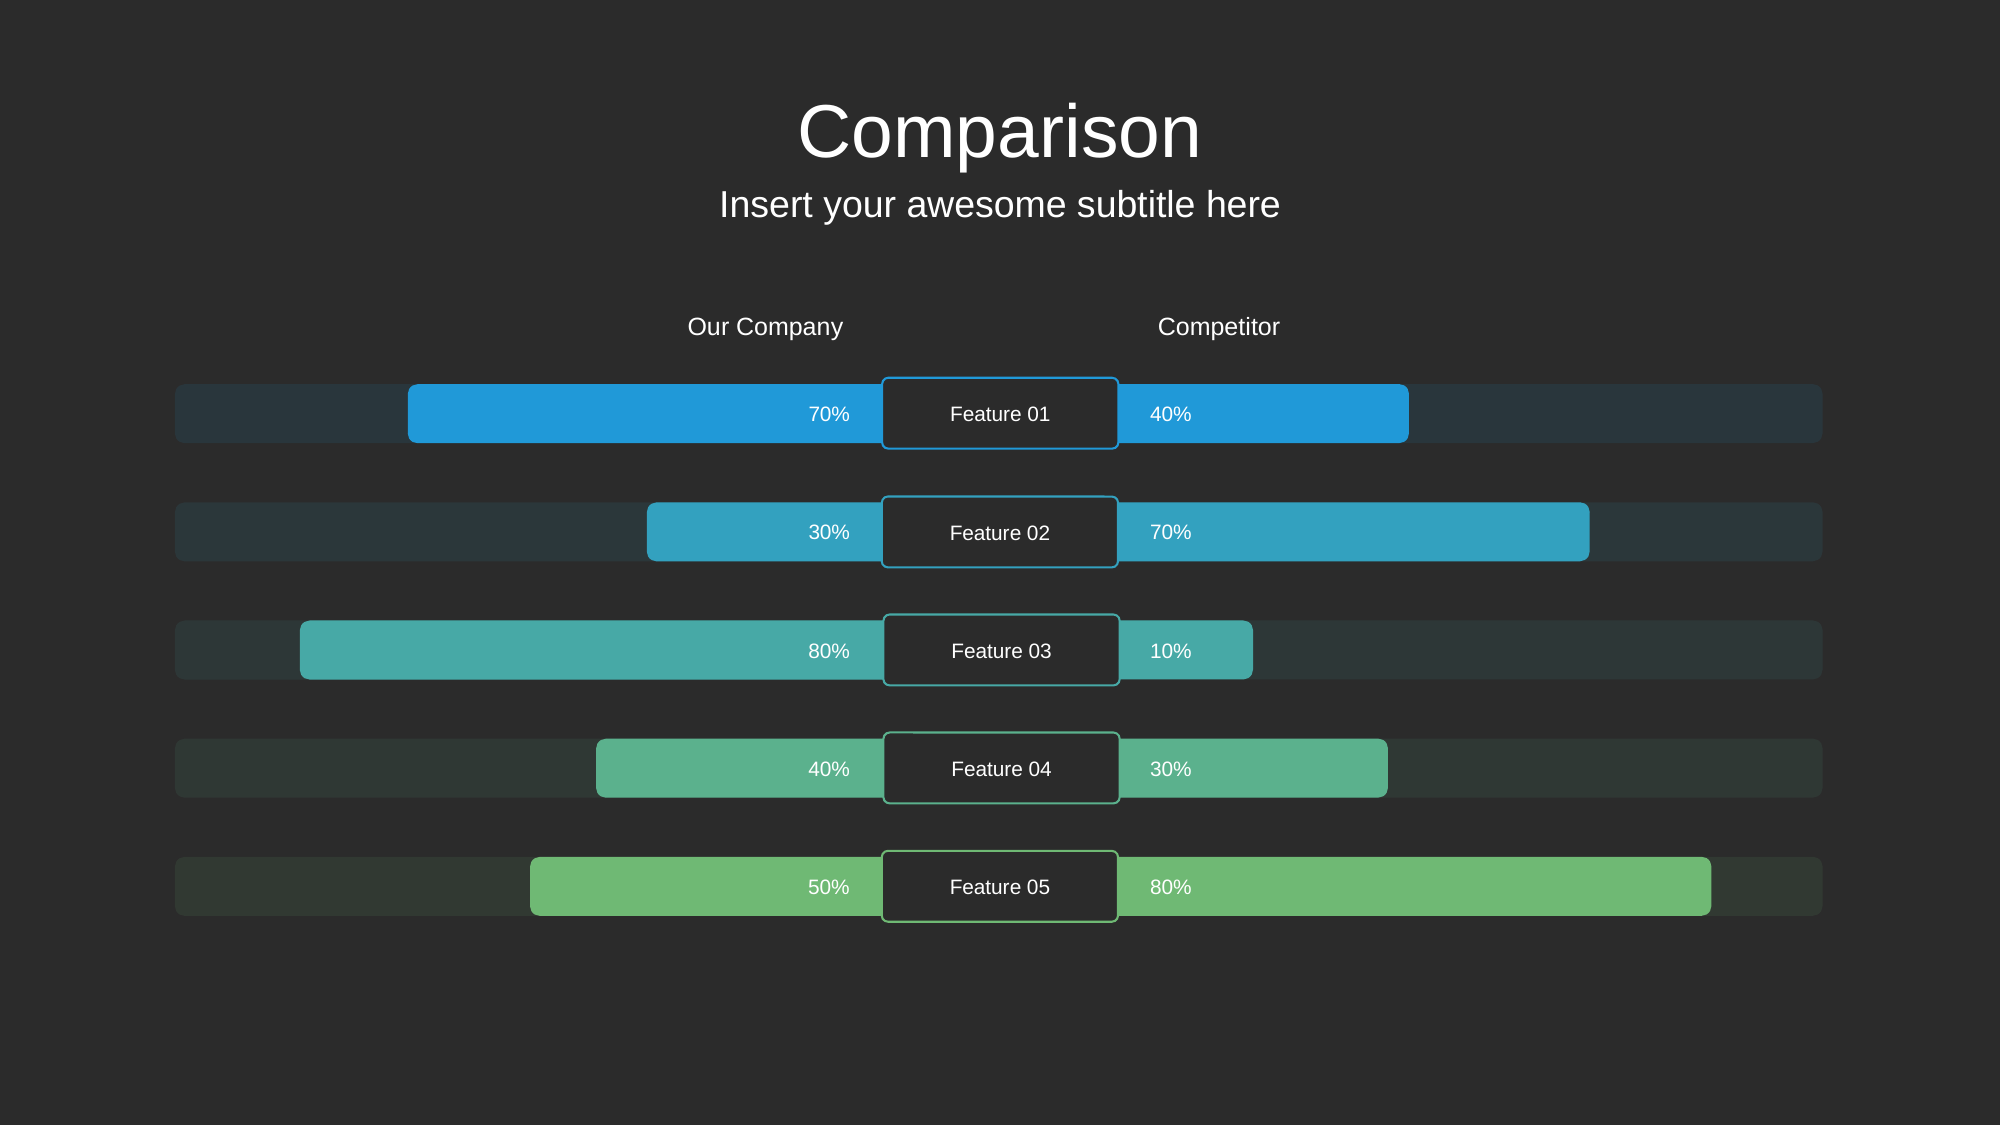

# Comparison

Insert your awesome subtitle here

Our Company
Competitor

Feature 01
70%
40%

Feature 02
30%
70%

Feature 03
80%
10%

Feature 04
40%
30%
Feature 05
80%
50%